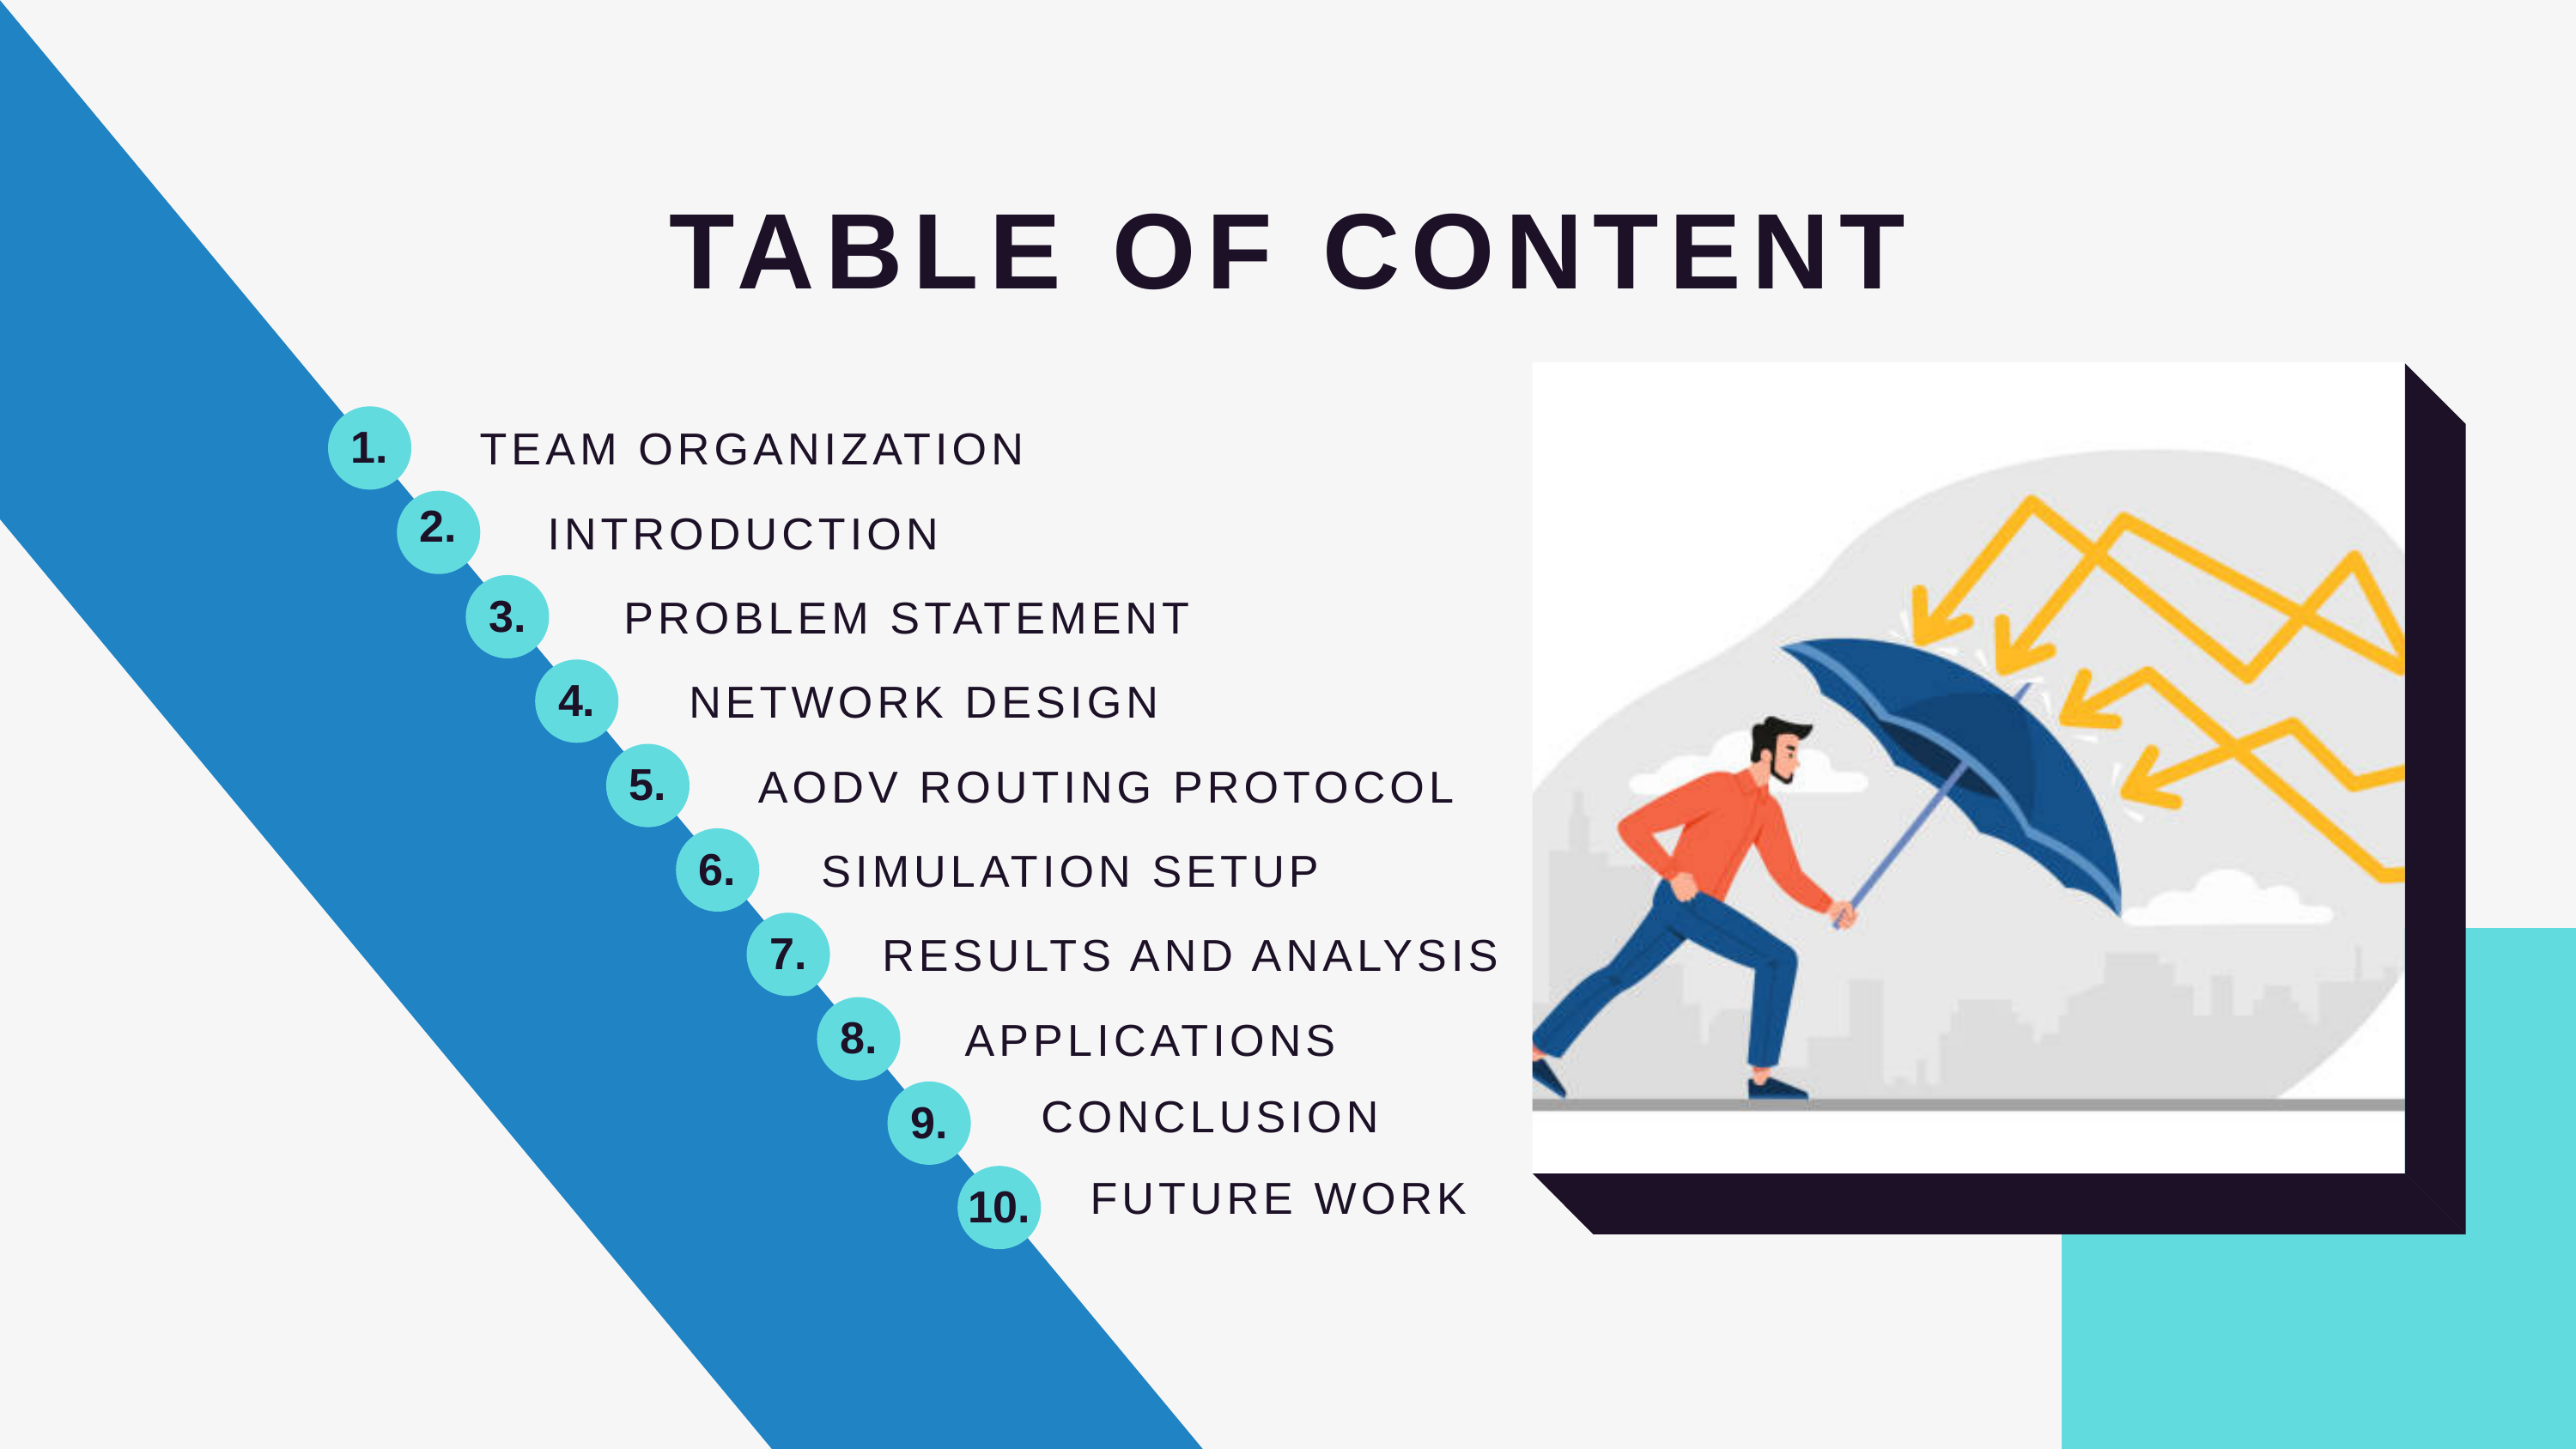

TABLE OF CONTENT

1.
TEAM ORGANIZATION

2.
INTRODUCTION

3.
PROBLEM STATEMENT

4.
NETWORK DESIGN

5.
AODV ROUTING PROTOCOL

6.
SIMULATION SETUP

7.
RESULTS AND ANALYSIS

8.
APPLICATIONS

CONCLUSION
9.

FUTURE WORK
10.